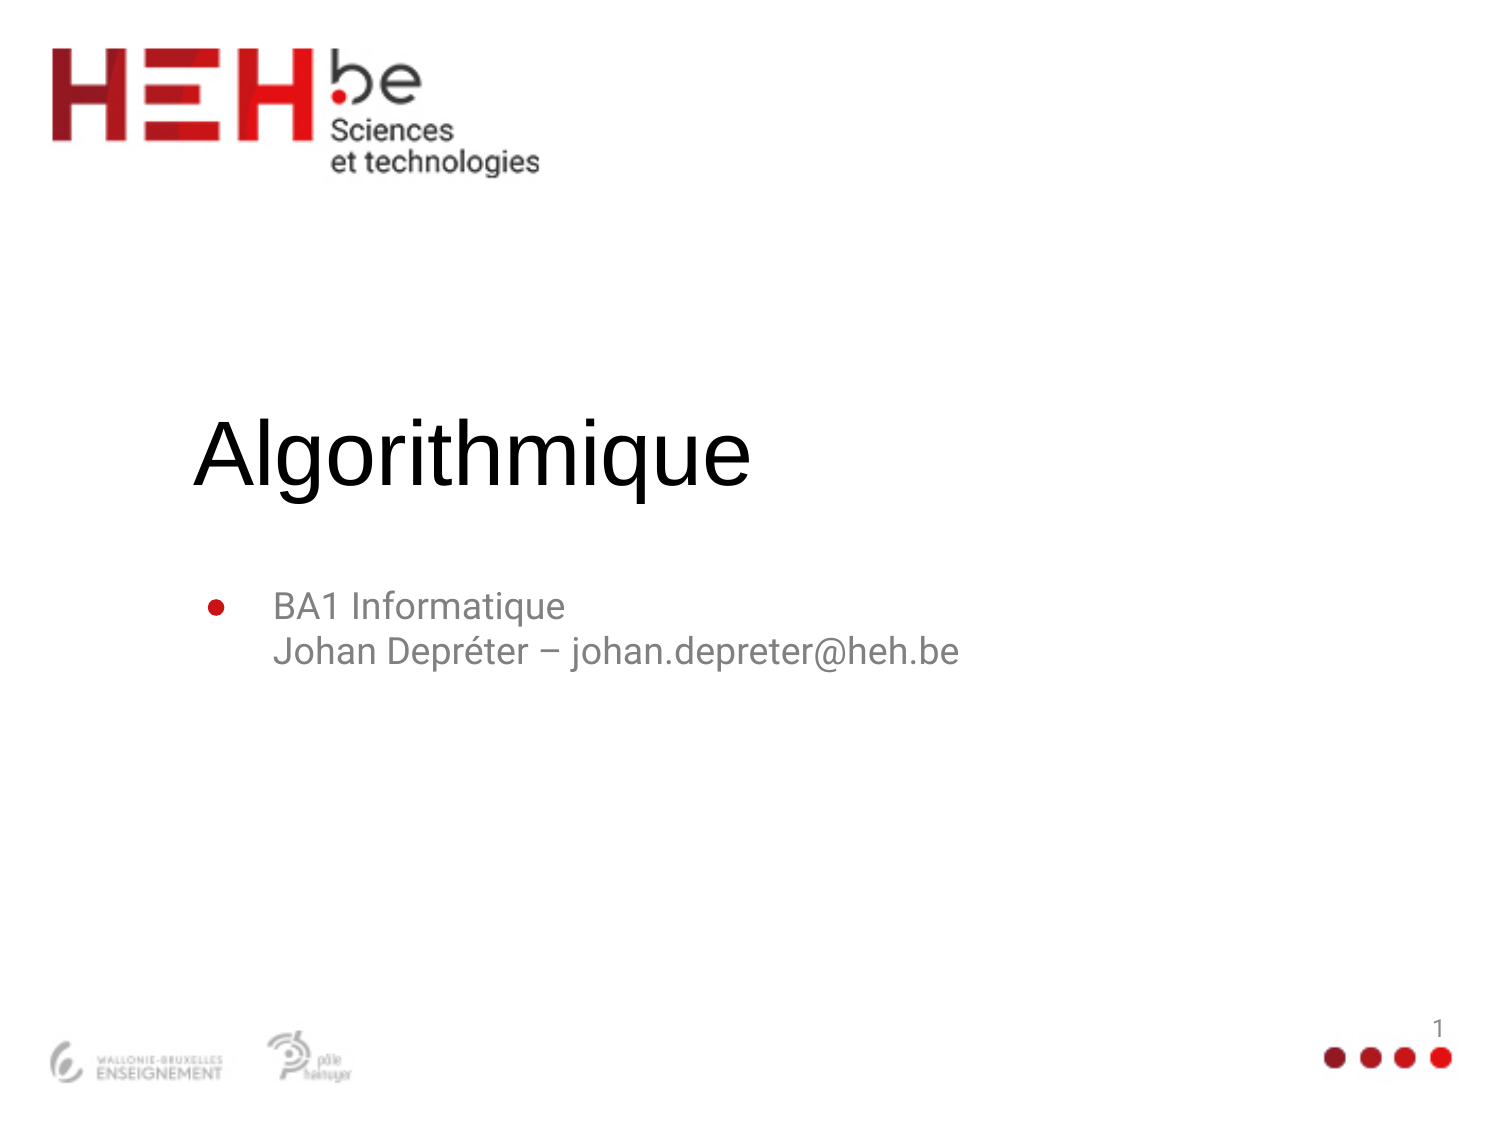

# Algorithmique
BA1 Informatique
Johan Depréter – johan.depreter@heh.be
1